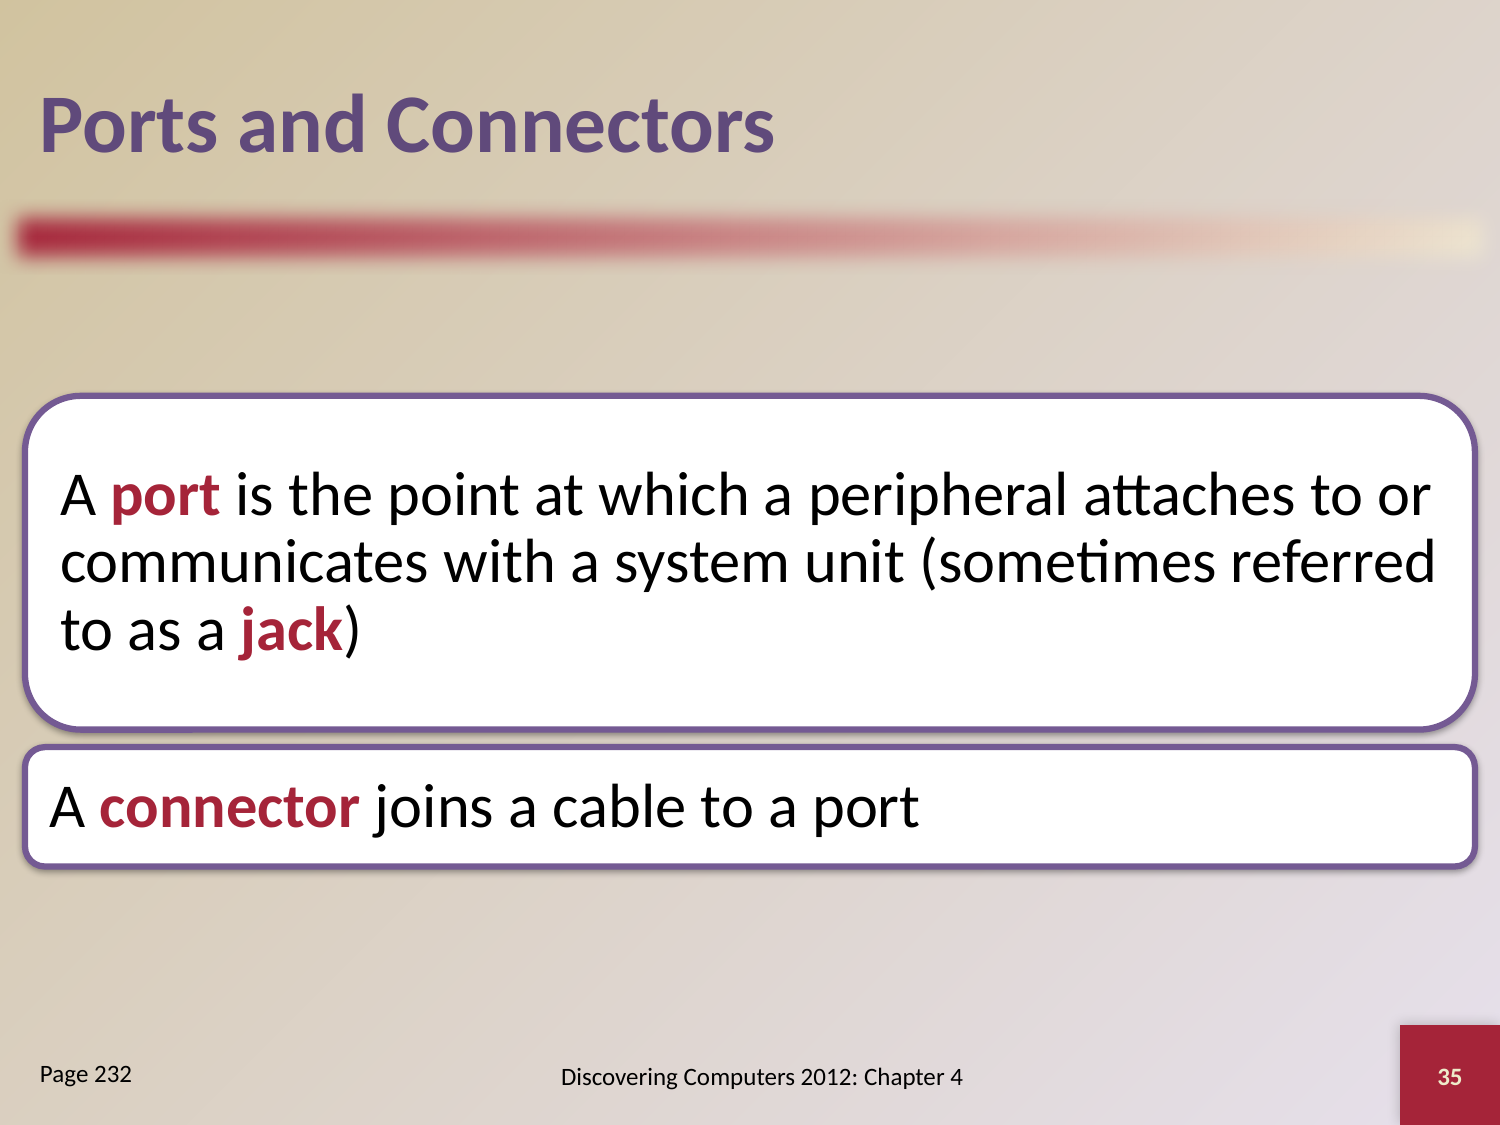

# Ports and Connectors
A port is the point at which a peripheral attaches to or communicates with a system unit (sometimes referred to as a jack)
A connector joins a cable to a port
35
Discovering Computers 2012: Chapter 4
Page 232